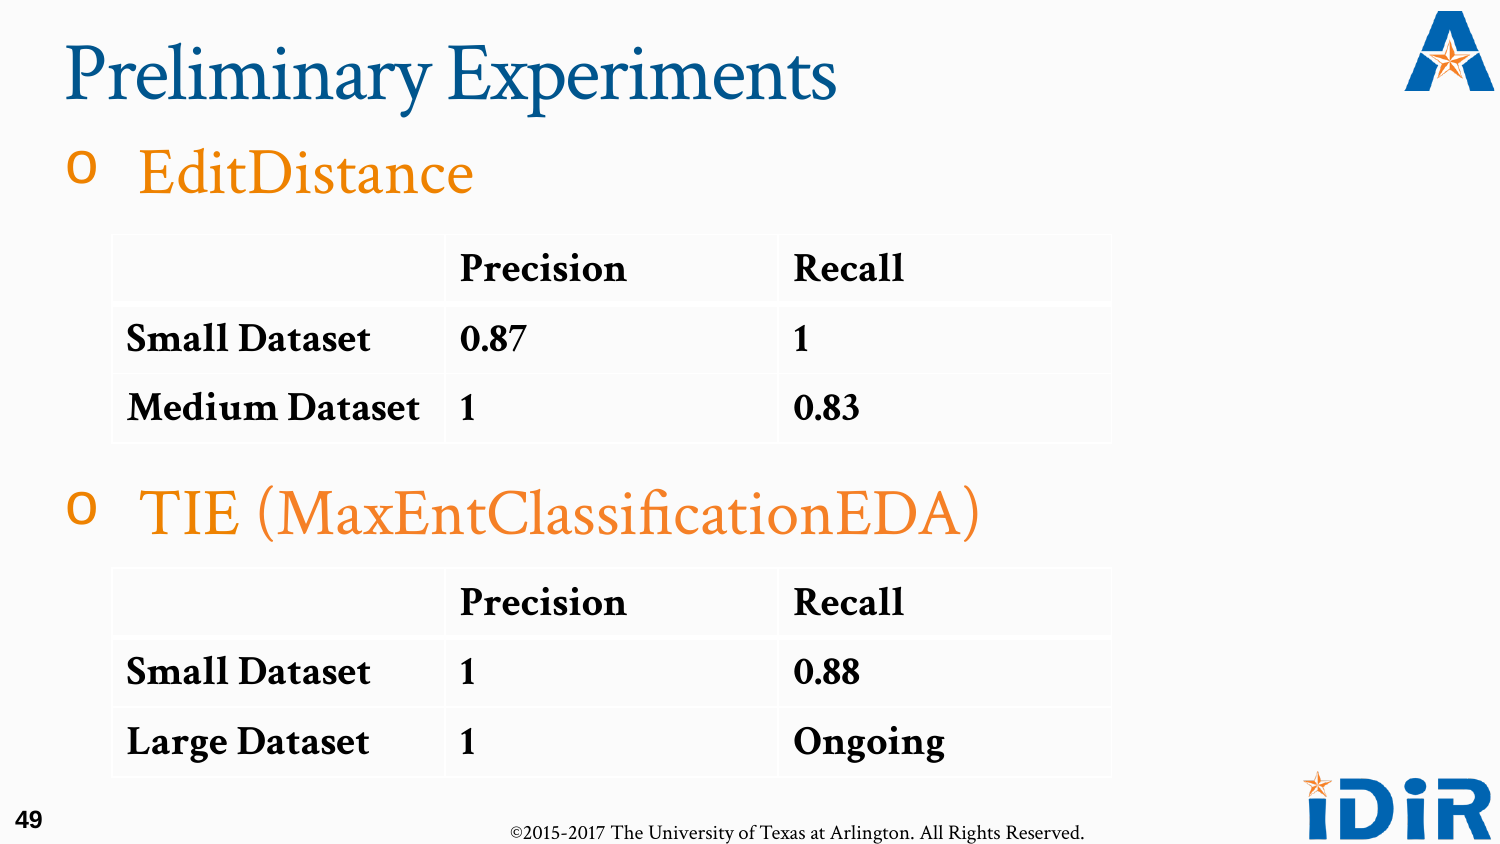

# Preliminary Experiments
EditDistance

TIE (MaxEntClassificationEDA)

|  | Precision | Recall |
| --- | --- | --- |
| Small Dataset | 0.87 | 1 |
| Medium Dataset | 1 | 0.83 |
|  | Precision | Recall |
| --- | --- | --- |
| Small Dataset | 1 | 0.88 |
| Large Dataset | 1 | Ongoing |
49